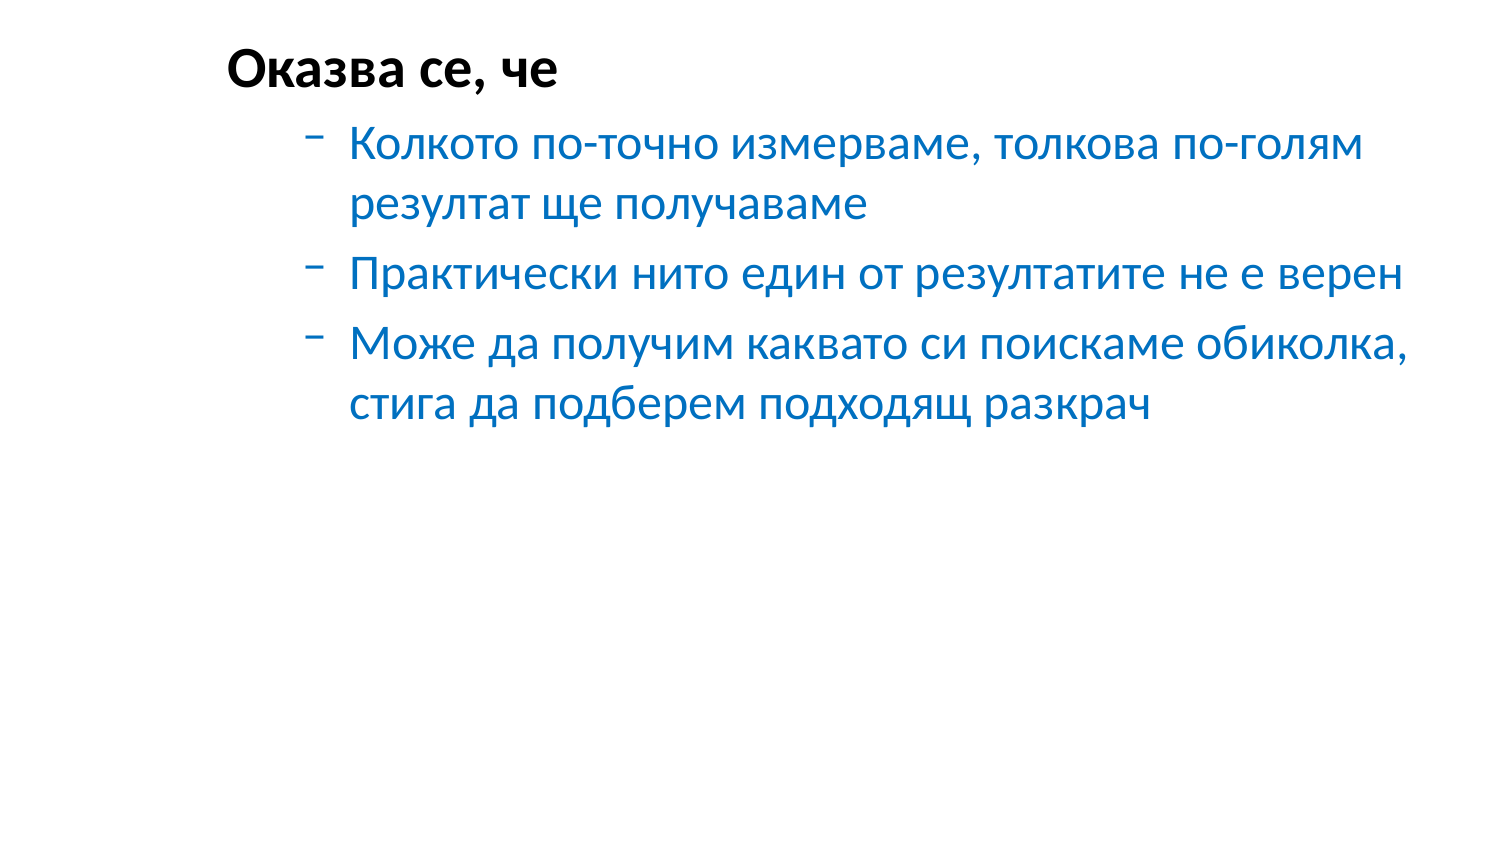

Оказва се, че
Колкото по-точно измерваме, толкова по-голям резултат ще получаваме
Практически нито един от резултатите не е верен
Може да получим каквато си поискаме обиколка, стига да подберем подходящ разкрач